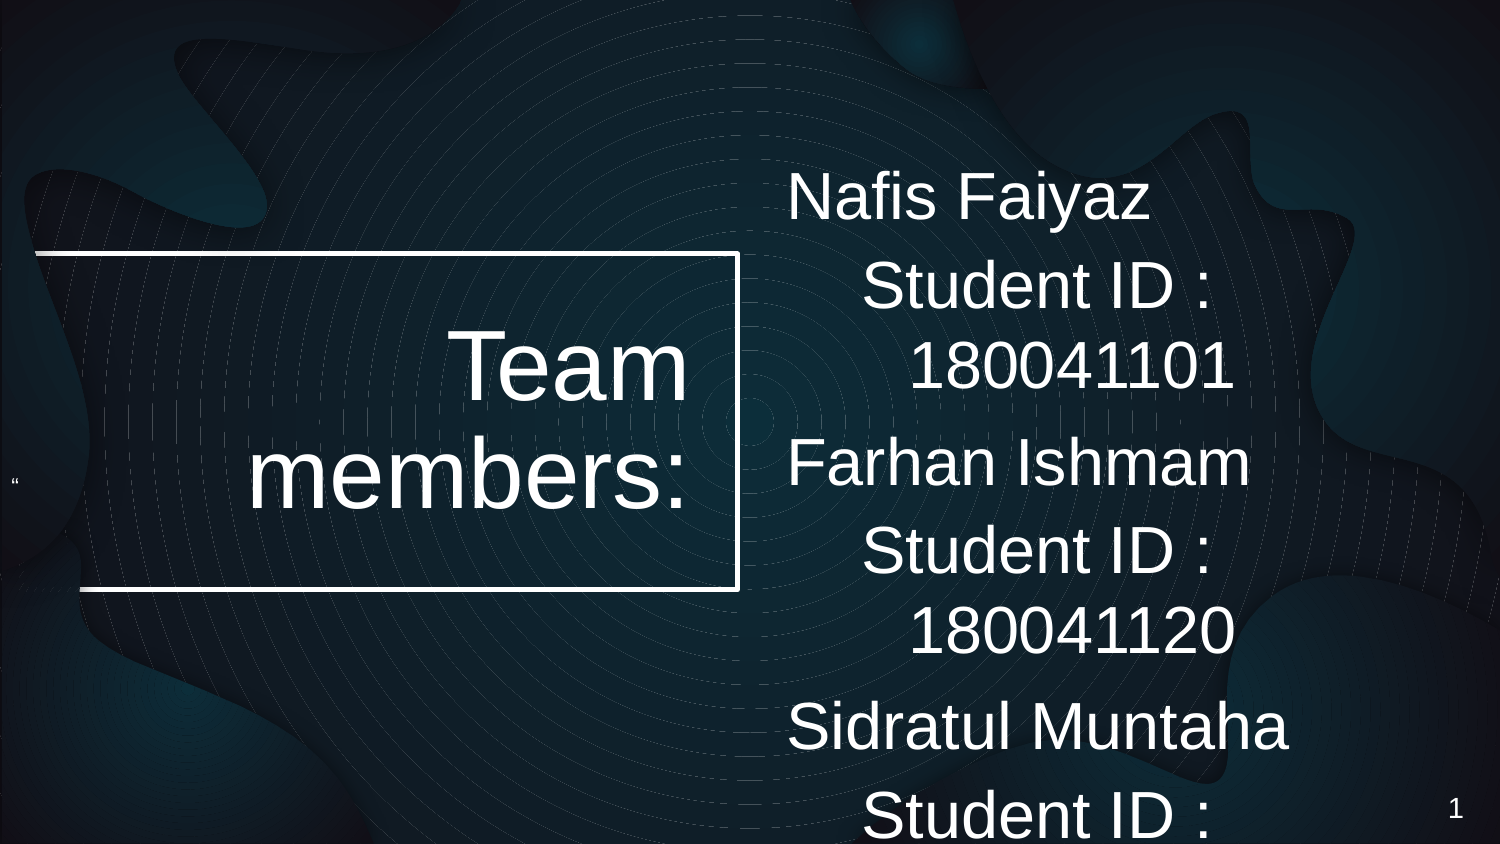

Nafis Faiyaz
Student ID : 180041101
Farhan Ishmam
Student ID : 180041120
Sidratul Muntaha
Student ID : 180041118

# Team members:
“
1